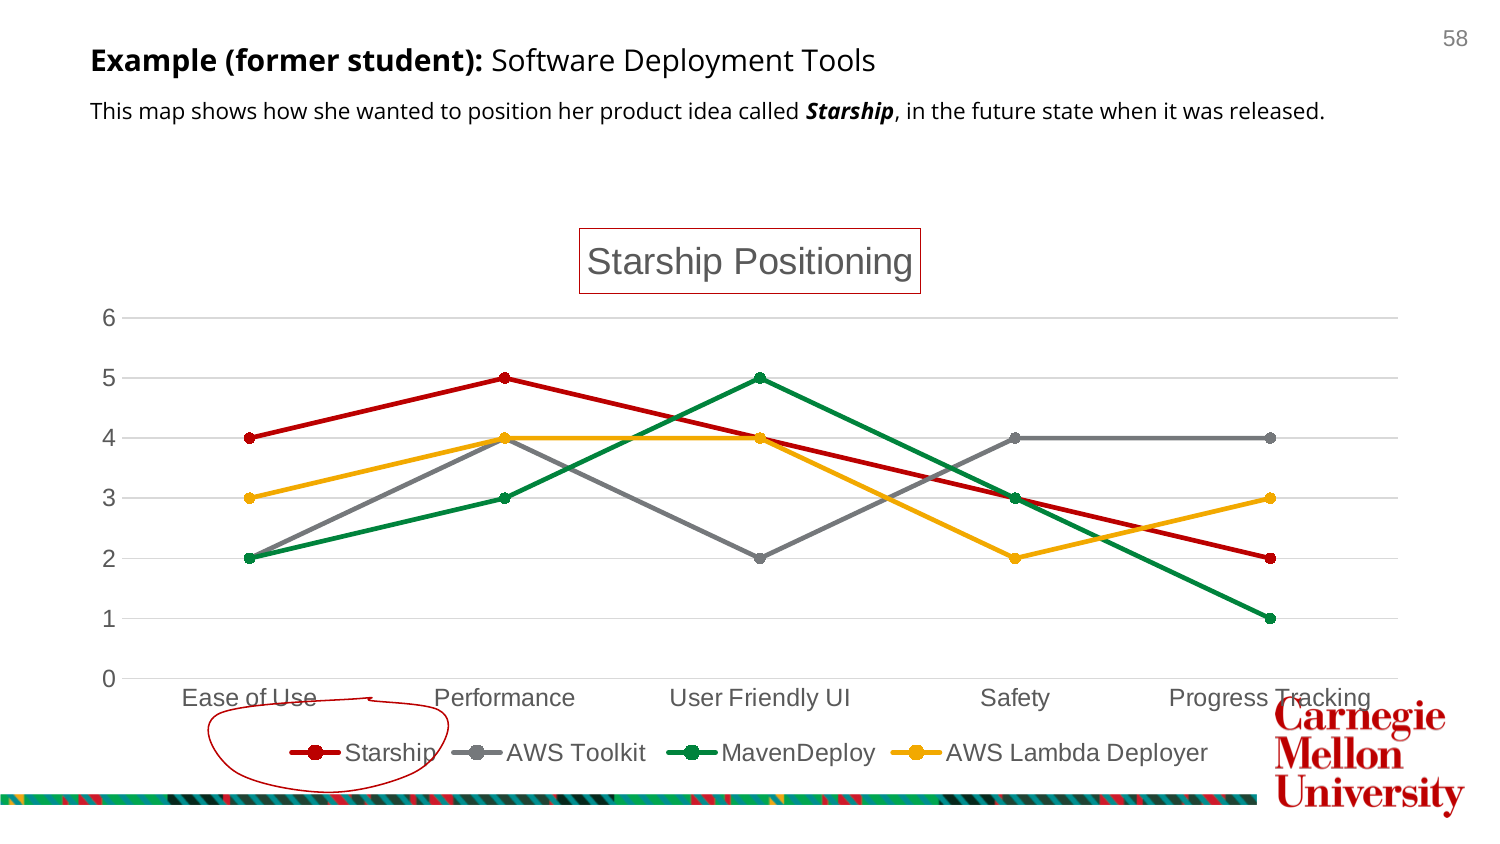

# Example (former student): Software Deployment Tools This map shows how she wanted to position her product idea called Starship, in the future state when it was released.

### Chart: Starship Positioning

| Category | Starship | AWS Toolkit  | MavenDeploy | AWS Lambda Deployer |
|---|---|---|---|---|
| Ease of Use | 4.0 | 2.0 | 2.0 | 3.0 |
| Performance | 5.0 | 4.0 | 3.0 | 4.0 |
| User Friendly UI | 4.0 | 2.0 | 5.0 | 4.0 |
| Safety | 3.0 | 4.0 | 3.0 | 2.0 |
| Progress Tracking | 2.0 | 4.0 | 1.0 | 3.0 |